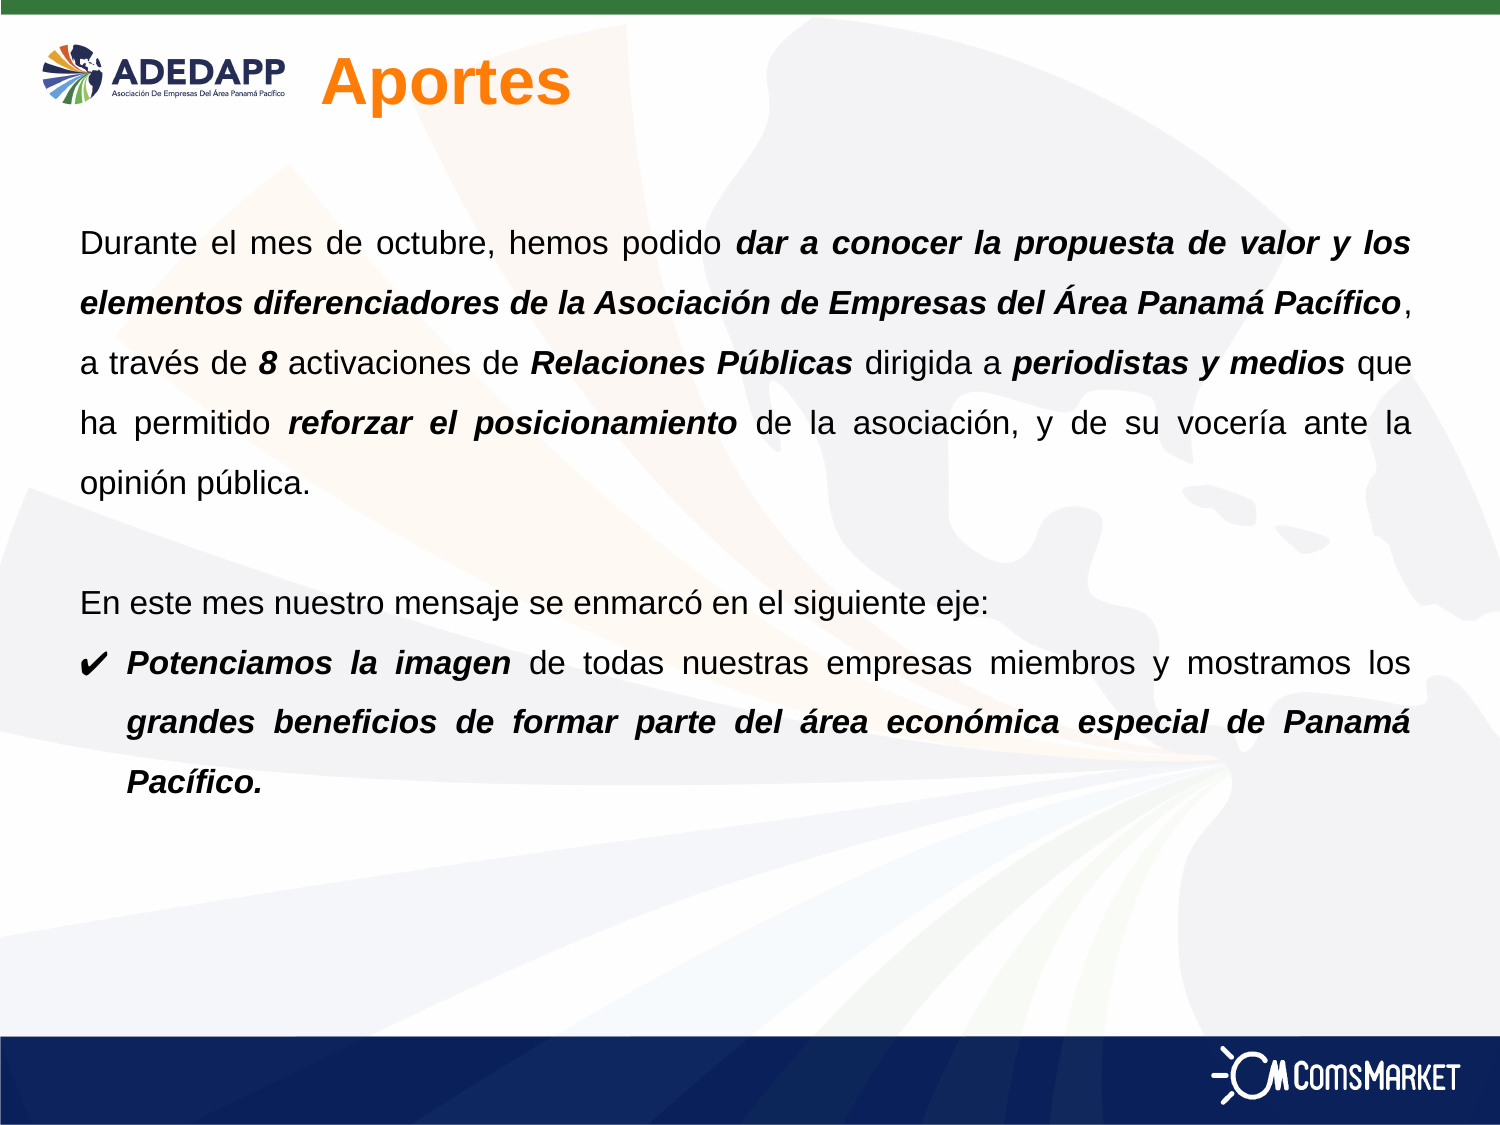

Aportes

Durante el mes de octubre, hemos podido dar a conocer la propuesta de valor y los elementos diferenciadores de la Asociación de Empresas del Área Panamá Pacífico, a través de 8 activaciones de Relaciones Públicas dirigida a periodistas y medios que ha permitido reforzar el posicionamiento de la asociación, y de su vocería ante la opinión pública.

En este mes nuestro mensaje se enmarcó en el siguiente eje:
Potenciamos la imagen de todas nuestras empresas miembros y mostramos los grandes beneficios de formar parte del área económica especial de Panamá Pacífico.